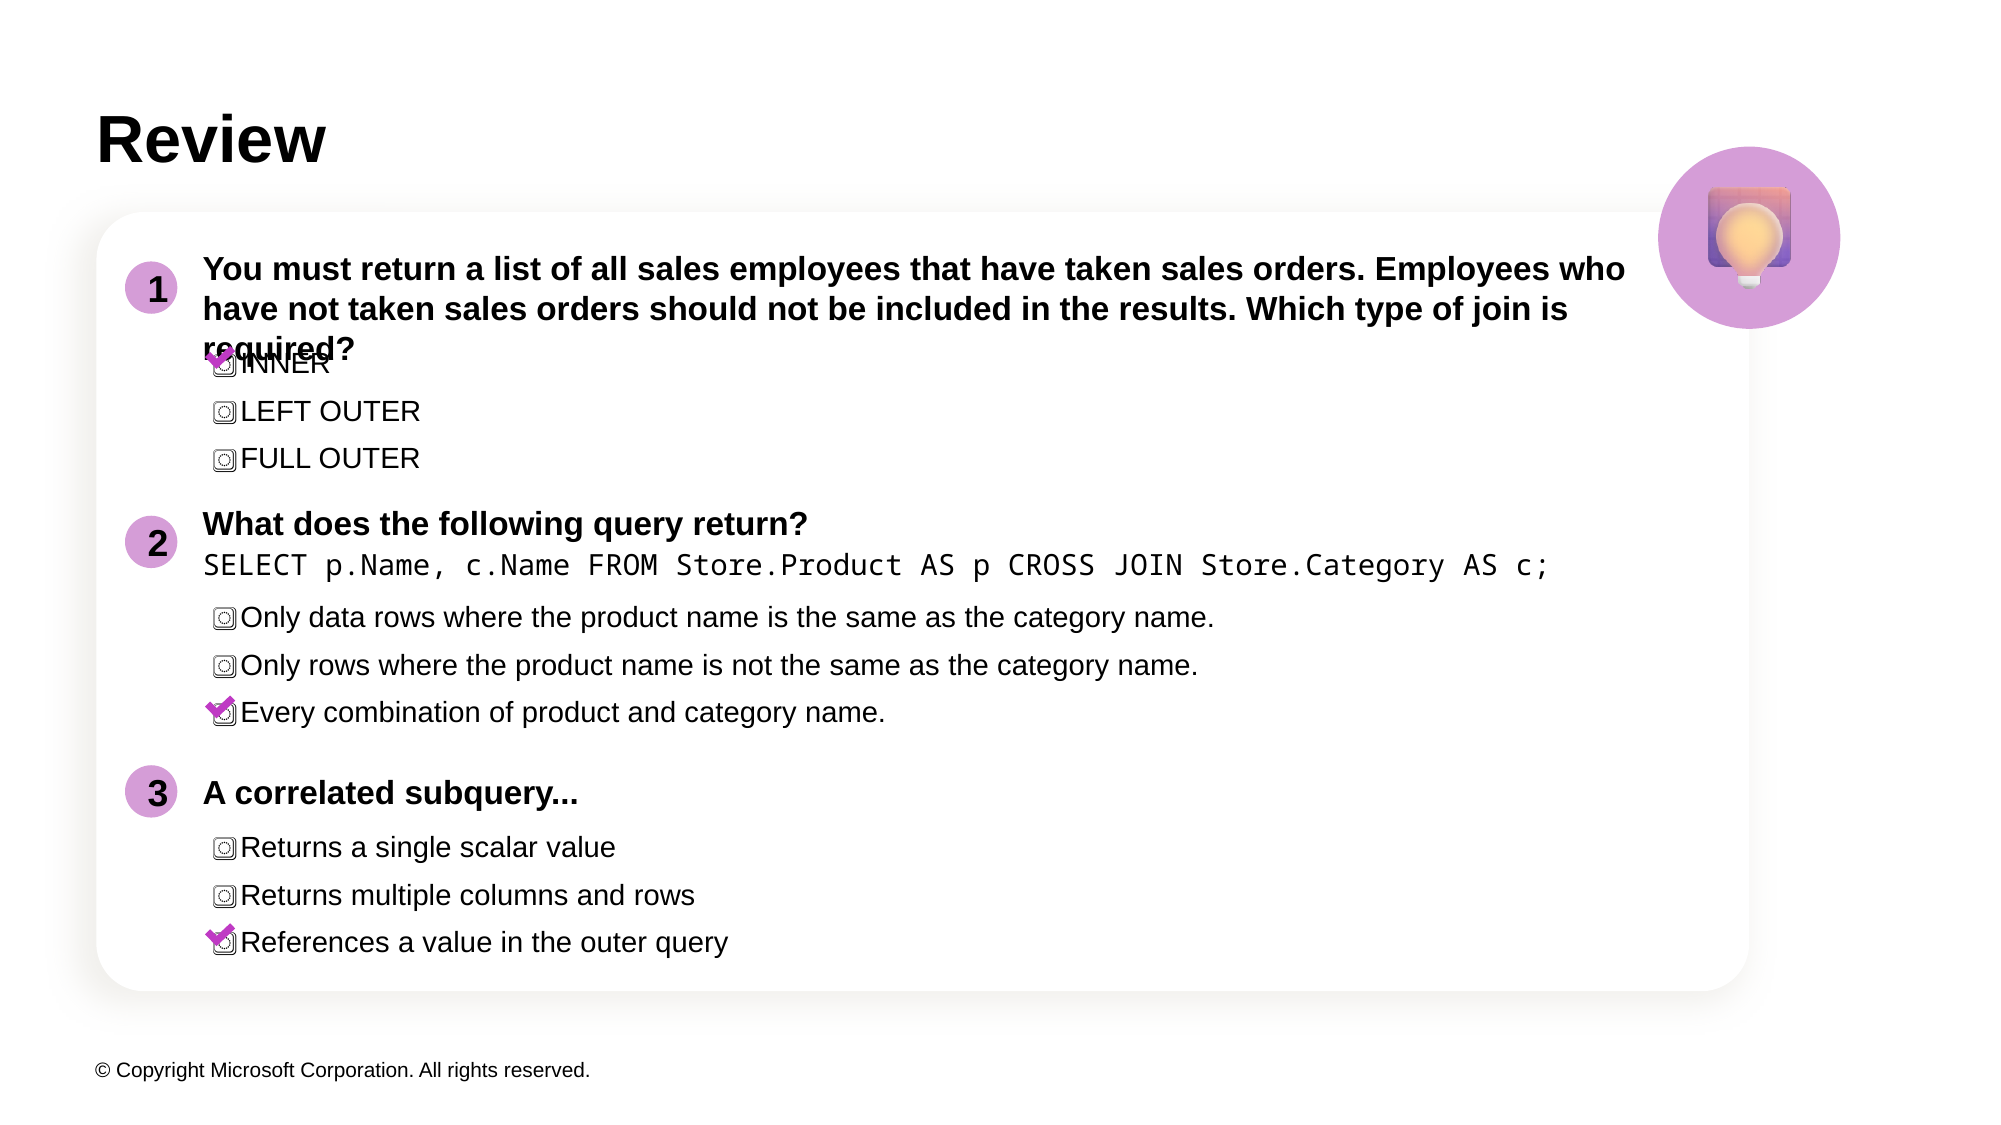

# Review
You must return a list of all sales employees that have taken sales orders. Employees who have not taken sales orders should not be included in the results. Which type of join is required?
1
INNER
LEFT OUTER
FULL OUTER

What does the following query return?
SELECT p.Name, c.Name FROM Store.Product AS p CROSS JOIN Store.Category AS c;
2
Only data rows where the product name is the same as the category name.
Only rows where the product name is not the same as the category name.
Every combination of product and category name.

3
A correlated subquery...
Returns a single scalar value
Returns multiple columns and rows
References a value in the outer query